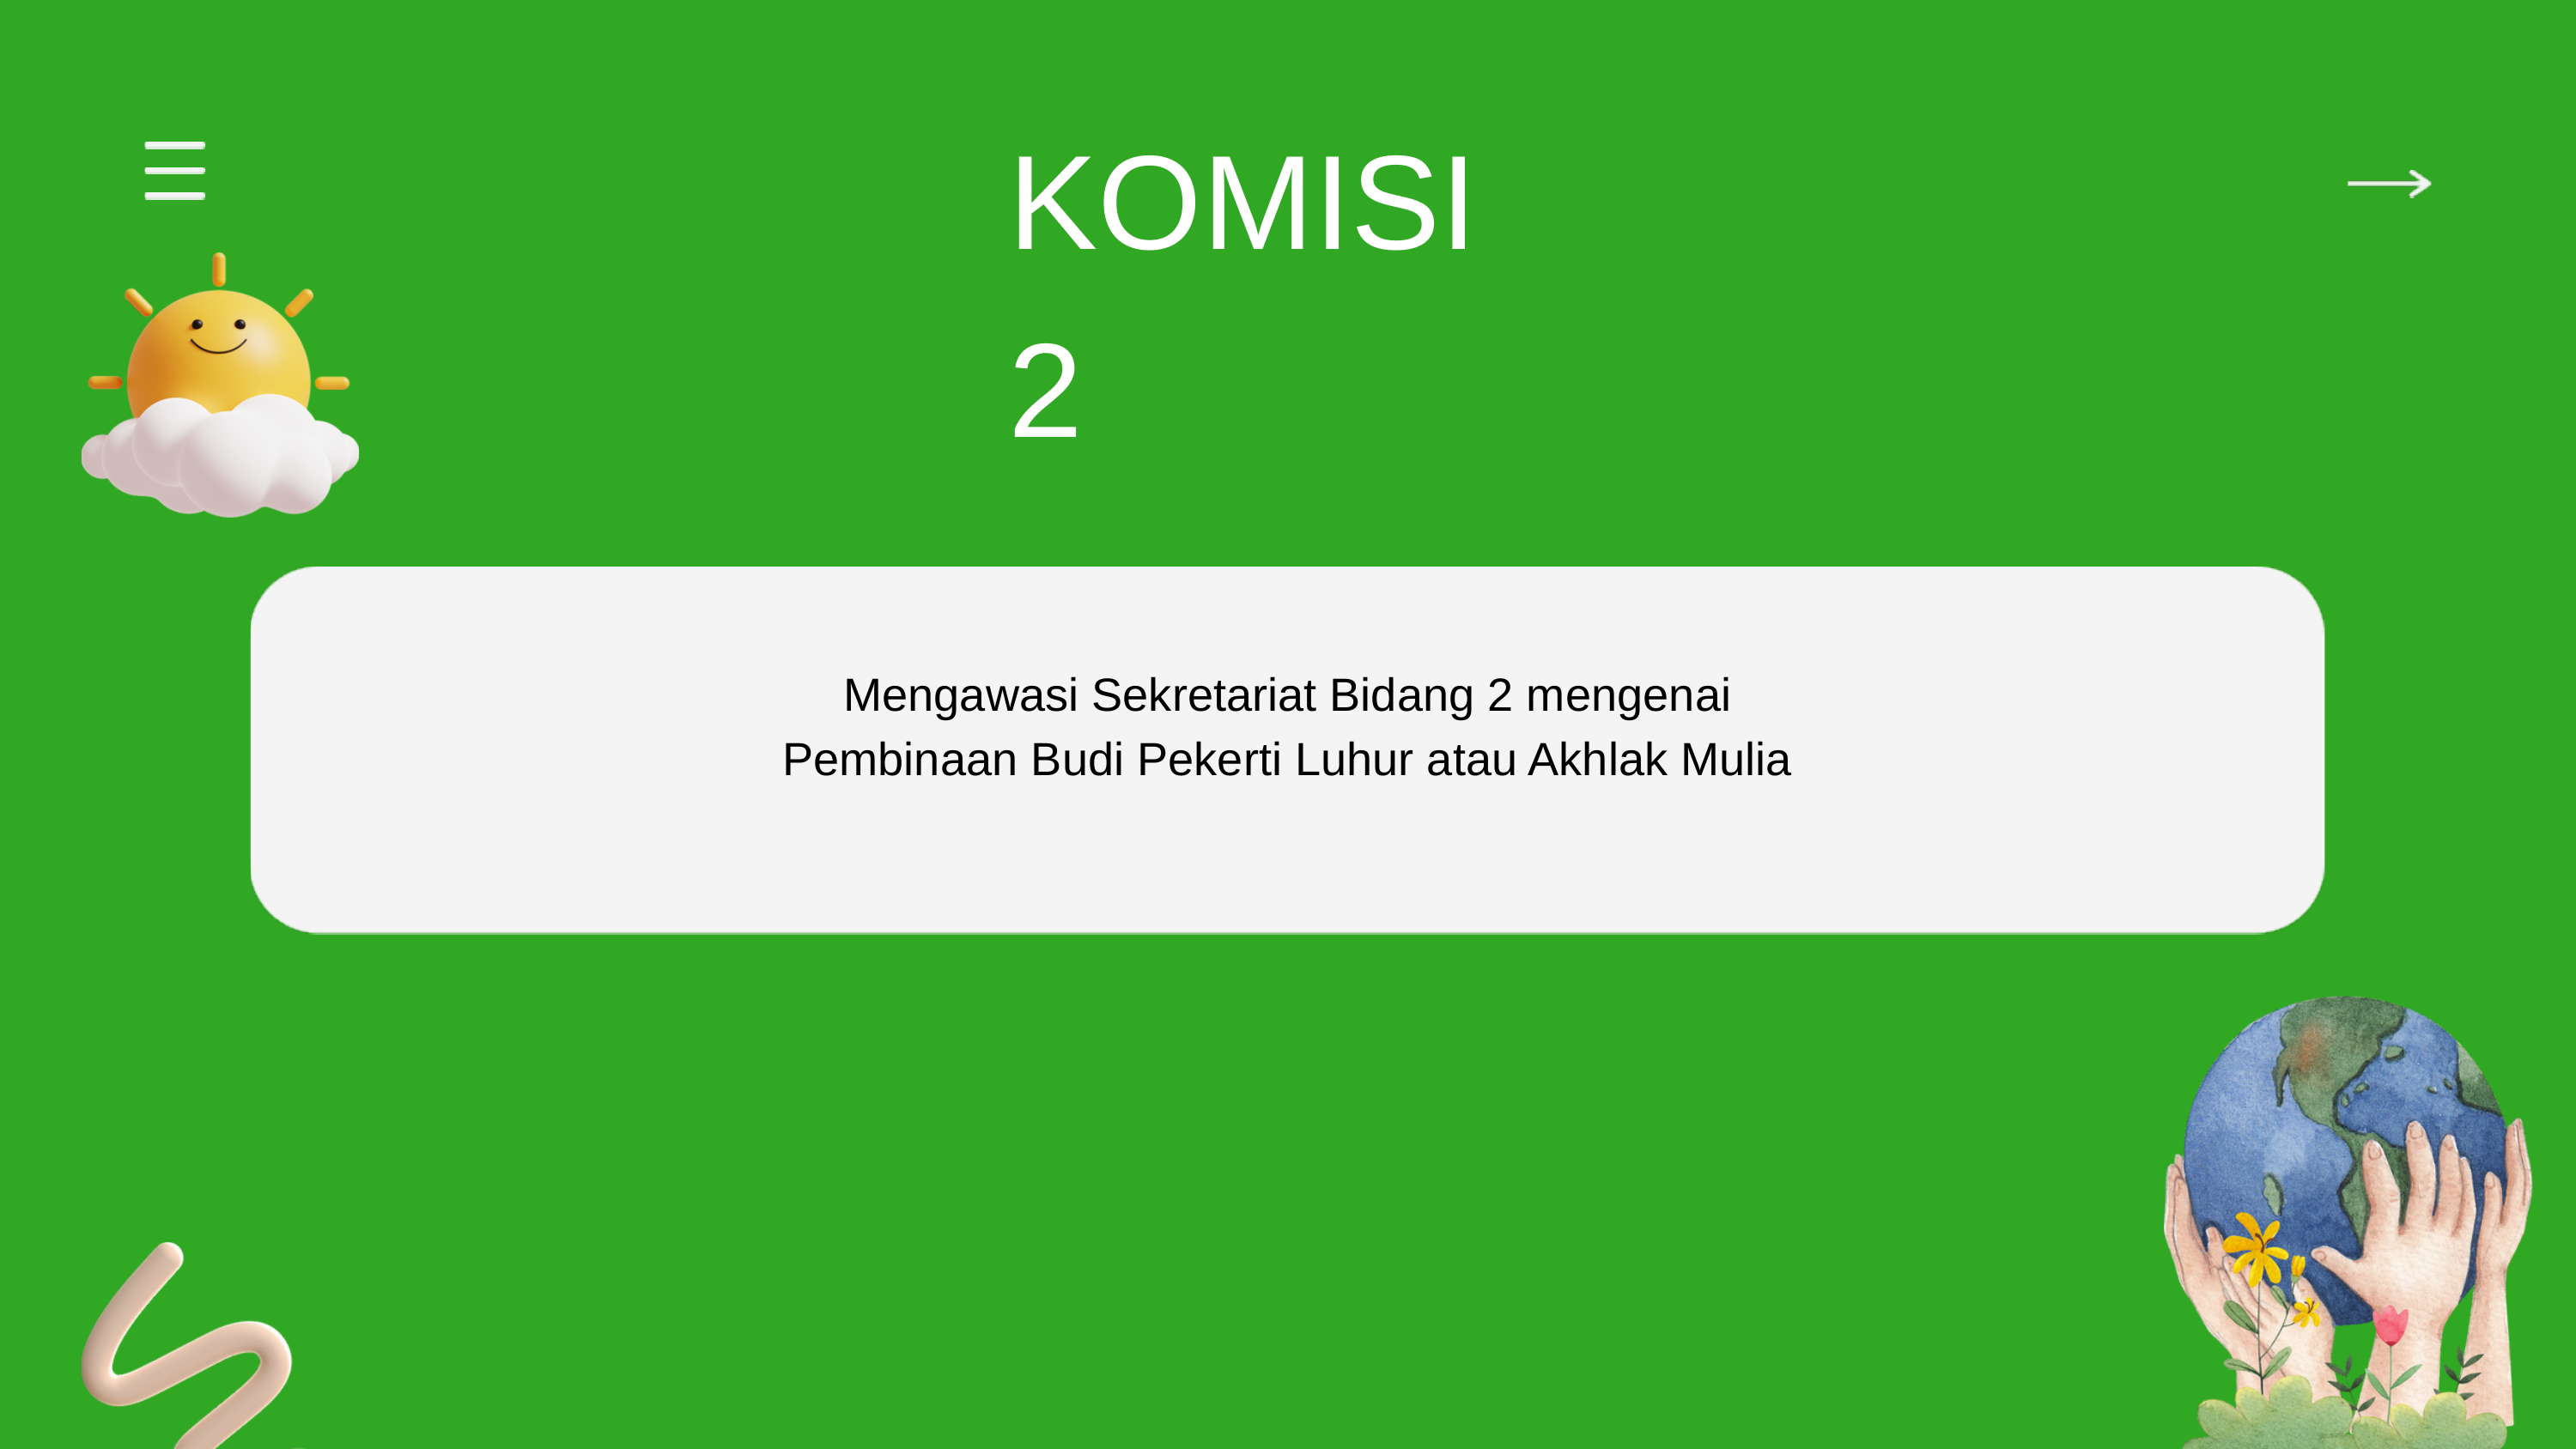

KOMISI 2

 Mengawasi Sekretariat Bidang 2 mengenai
Pembinaan Budi Pekerti Luhur atau Akhlak Mulia